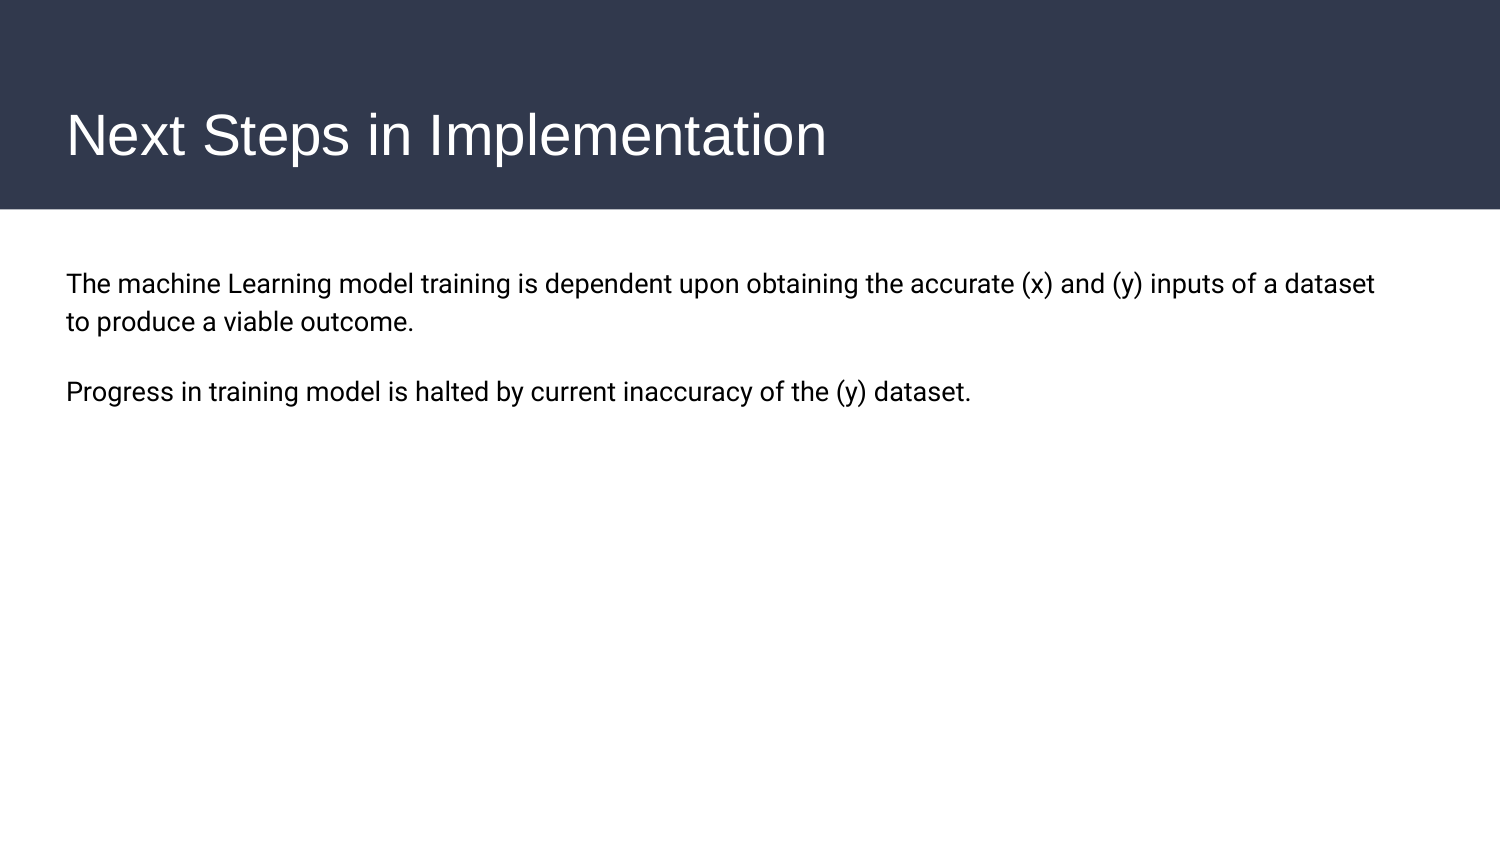

# Next Steps in Implementation
The machine Learning model training is dependent upon obtaining the accurate (x) and (y) inputs of a dataset to produce a viable outcome.
Progress in training model is halted by current inaccuracy of the (y) dataset.